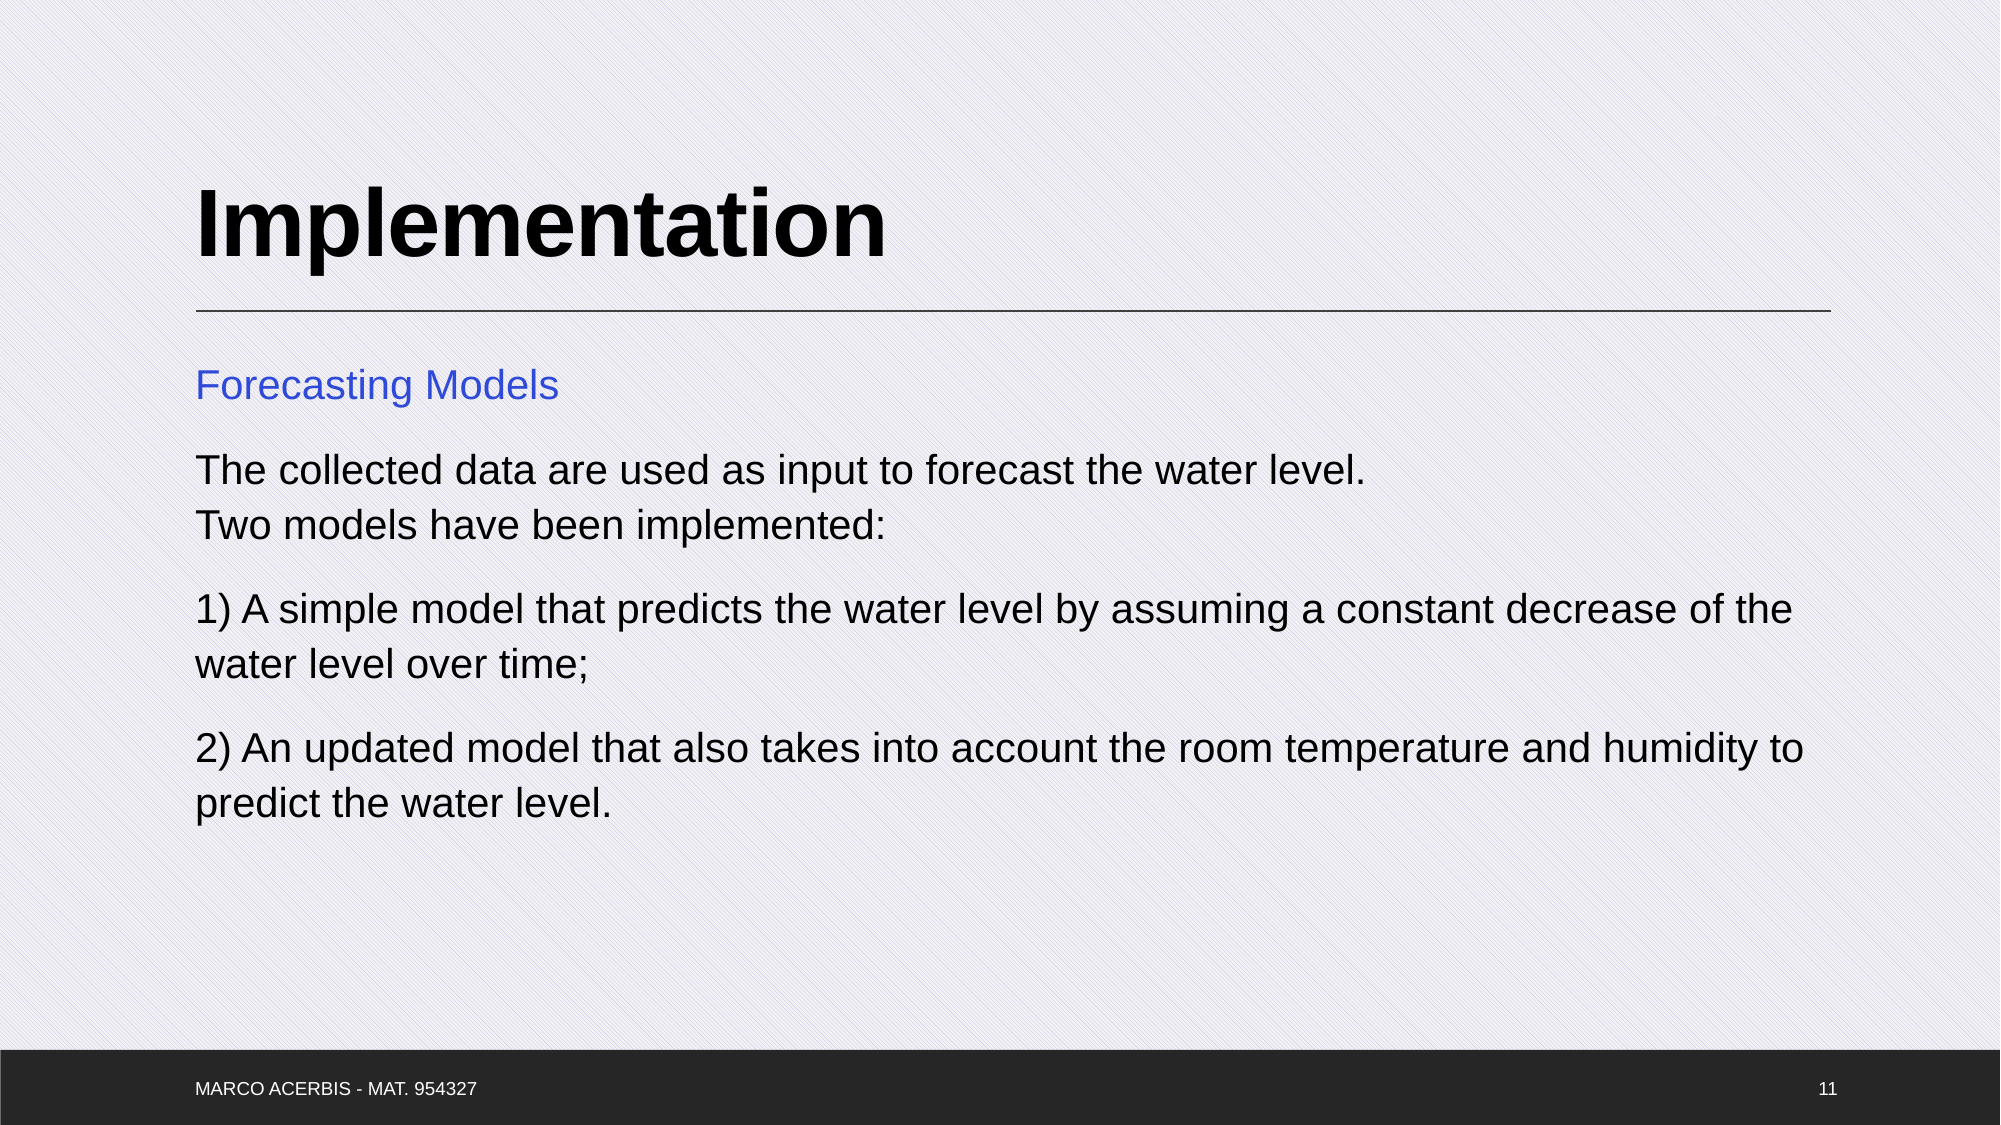

# Implementation
Forecasting Models
The collected data are used as input to forecast the water level.
Two models have been implemented:
1) A simple model that predicts the water level by assuming a constant decrease of the water level over time;
2) An updated model that also takes into account the room temperature and humidity to predict the water level.
Marco Acerbis - mat. 954327
11